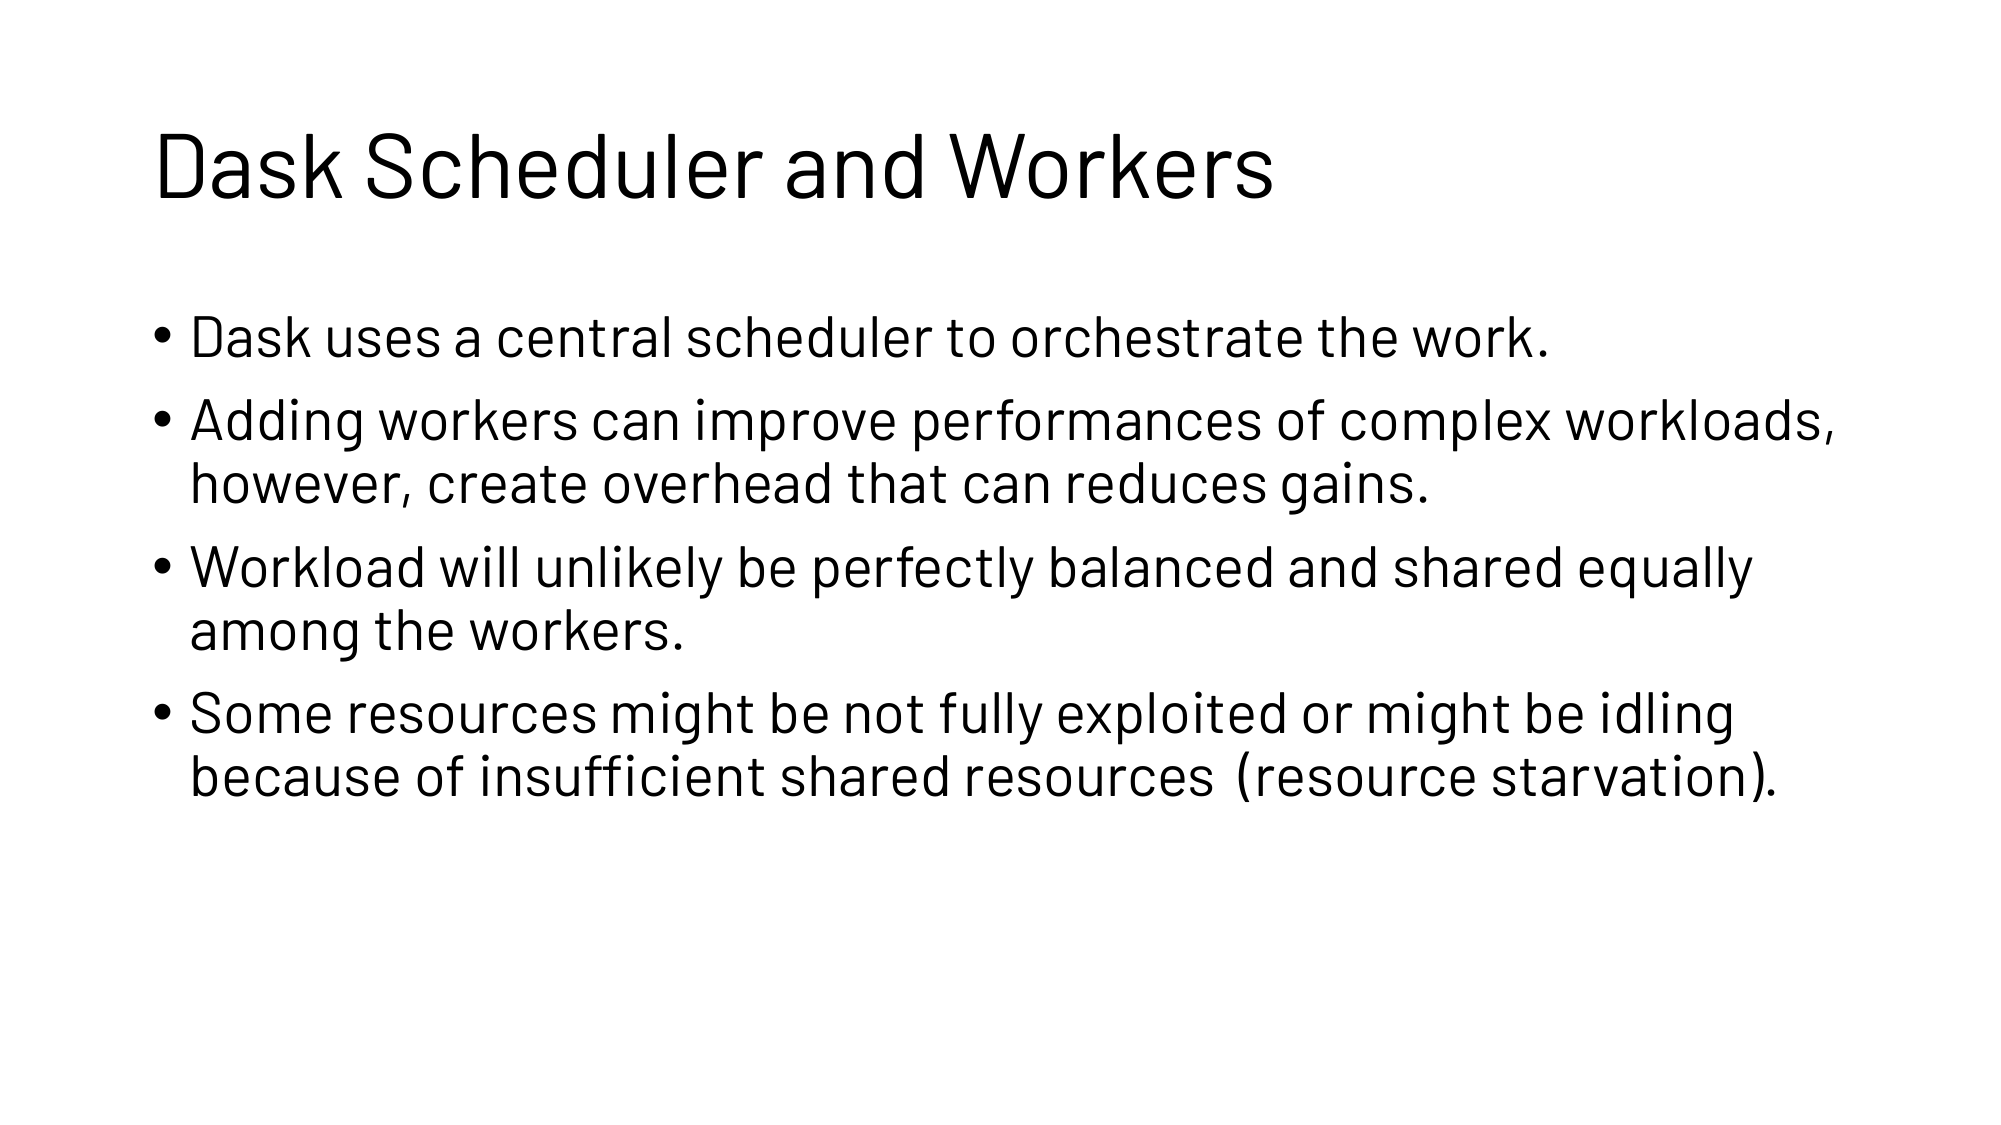

# Dask Scheduler and Workers
Dask uses a central scheduler to orchestrate the work.
Adding workers can improve performances of complex workloads, however, create overhead that can reduces gains.
Workload will unlikely be perfectly balanced and shared equally among the workers.
Some resources might be not fully exploited or might be idling because of insufficient shared resources  (resource starvation).